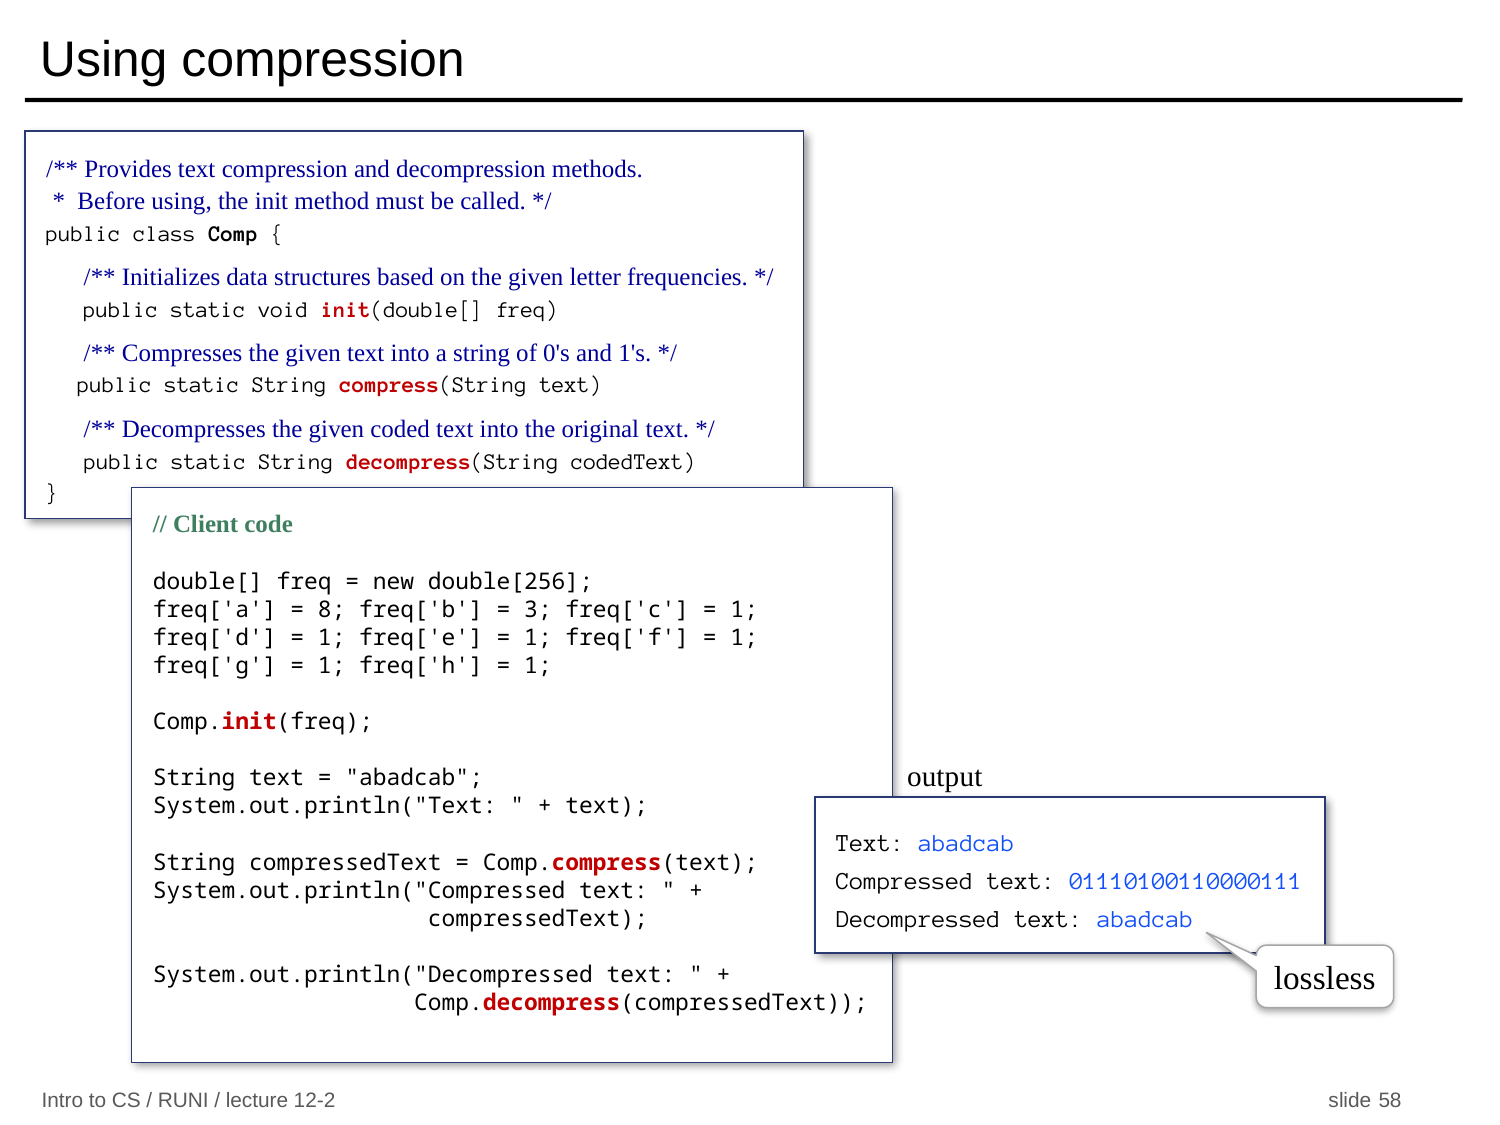

# Using compression
/** Provides text compression and decompression methods.
 *  Before using, the init method must be called. */
public class Comp {
   /** Initializes data structures based on the given letter frequencies. */
      public static void init(double[] freq)
   /** Compresses the given text into a string of 0's and 1's. */
     public static String compress(String text)
   /** Decompresses the given coded text into the original text. */
	public static String decompress(String codedText)
}
// Client code

double[] freq = new double[256];
freq['a'] = 8; freq['b'] = 3; freq['c'] = 1;
freq['d'] = 1; freq['e'] = 1; freq['f'] = 1;
freq['g'] = 1; freq['h'] = 1;
Comp.init(freq);
String text = "abadcab";
System.out.println("Text: " + text);
String compressedText = Comp.compress(text);
System.out.println("Compressed text: " +
                    compressedText);
System.out.println("Decompressed text: " +
                   Comp.decompress(compressedText));
output
Text: abadcab
Compressed text: 01110100110000111
Decompressed text: abadcab
lossless